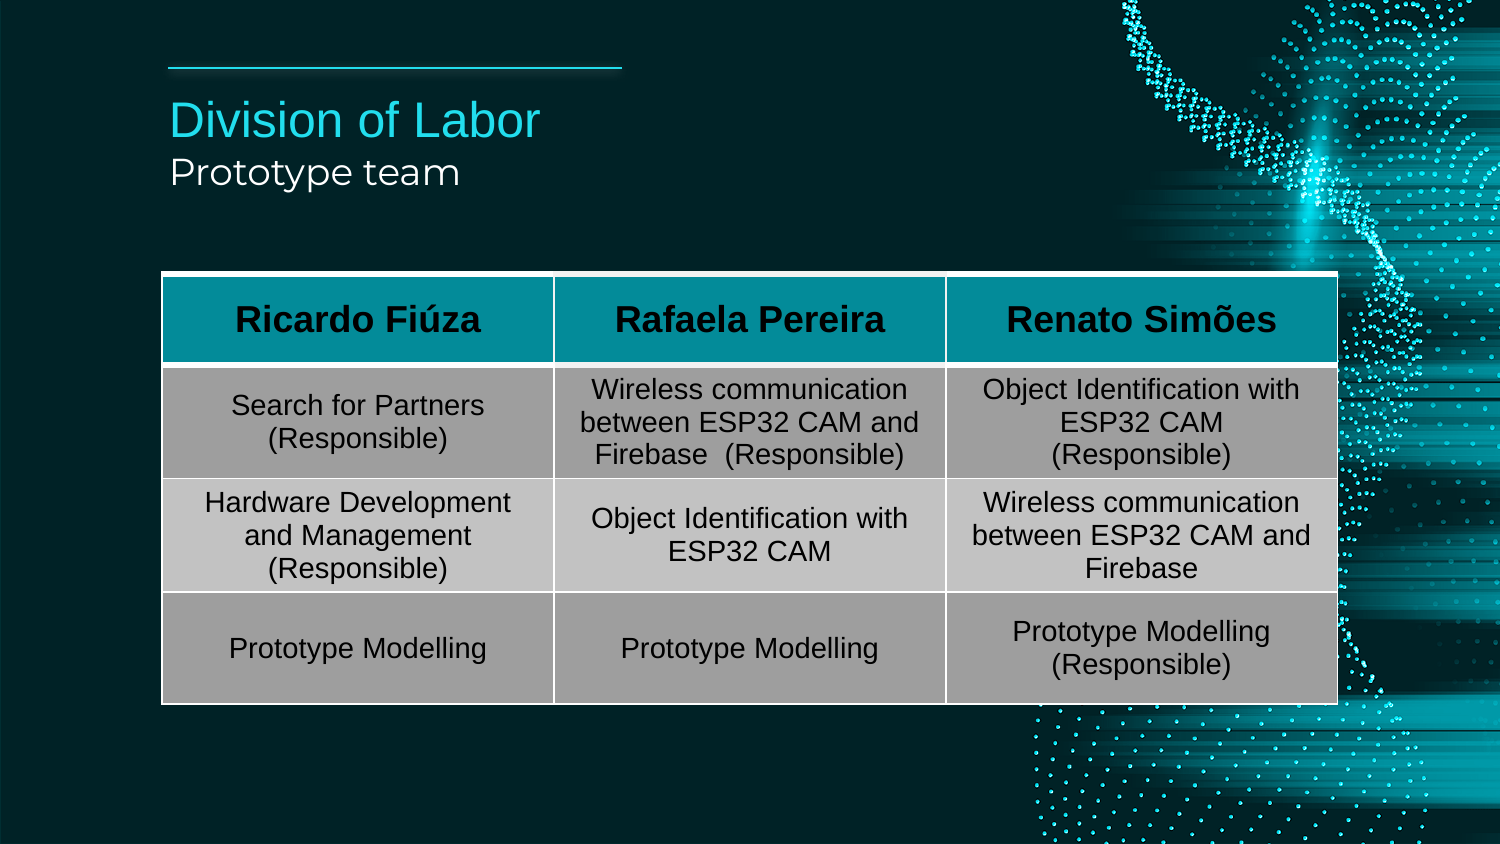

# Division of Labor
Prototype team

| Ricardo Fiúza | Rafaela Pereira | Renato Simões |
| --- | --- | --- |
| Search for Partners (Responsible) | Wireless communication between ESP32 CAM and Firebase (Responsible) | Object Identification with ESP32 CAM (Responsible) |
| Hardware Development and Management (Responsible) | Object Identification with ESP32 CAM | Wireless communication between ESP32 CAM and Firebase |
| Prototype Modelling | Prototype Modelling | Prototype Modelling (Responsible) |